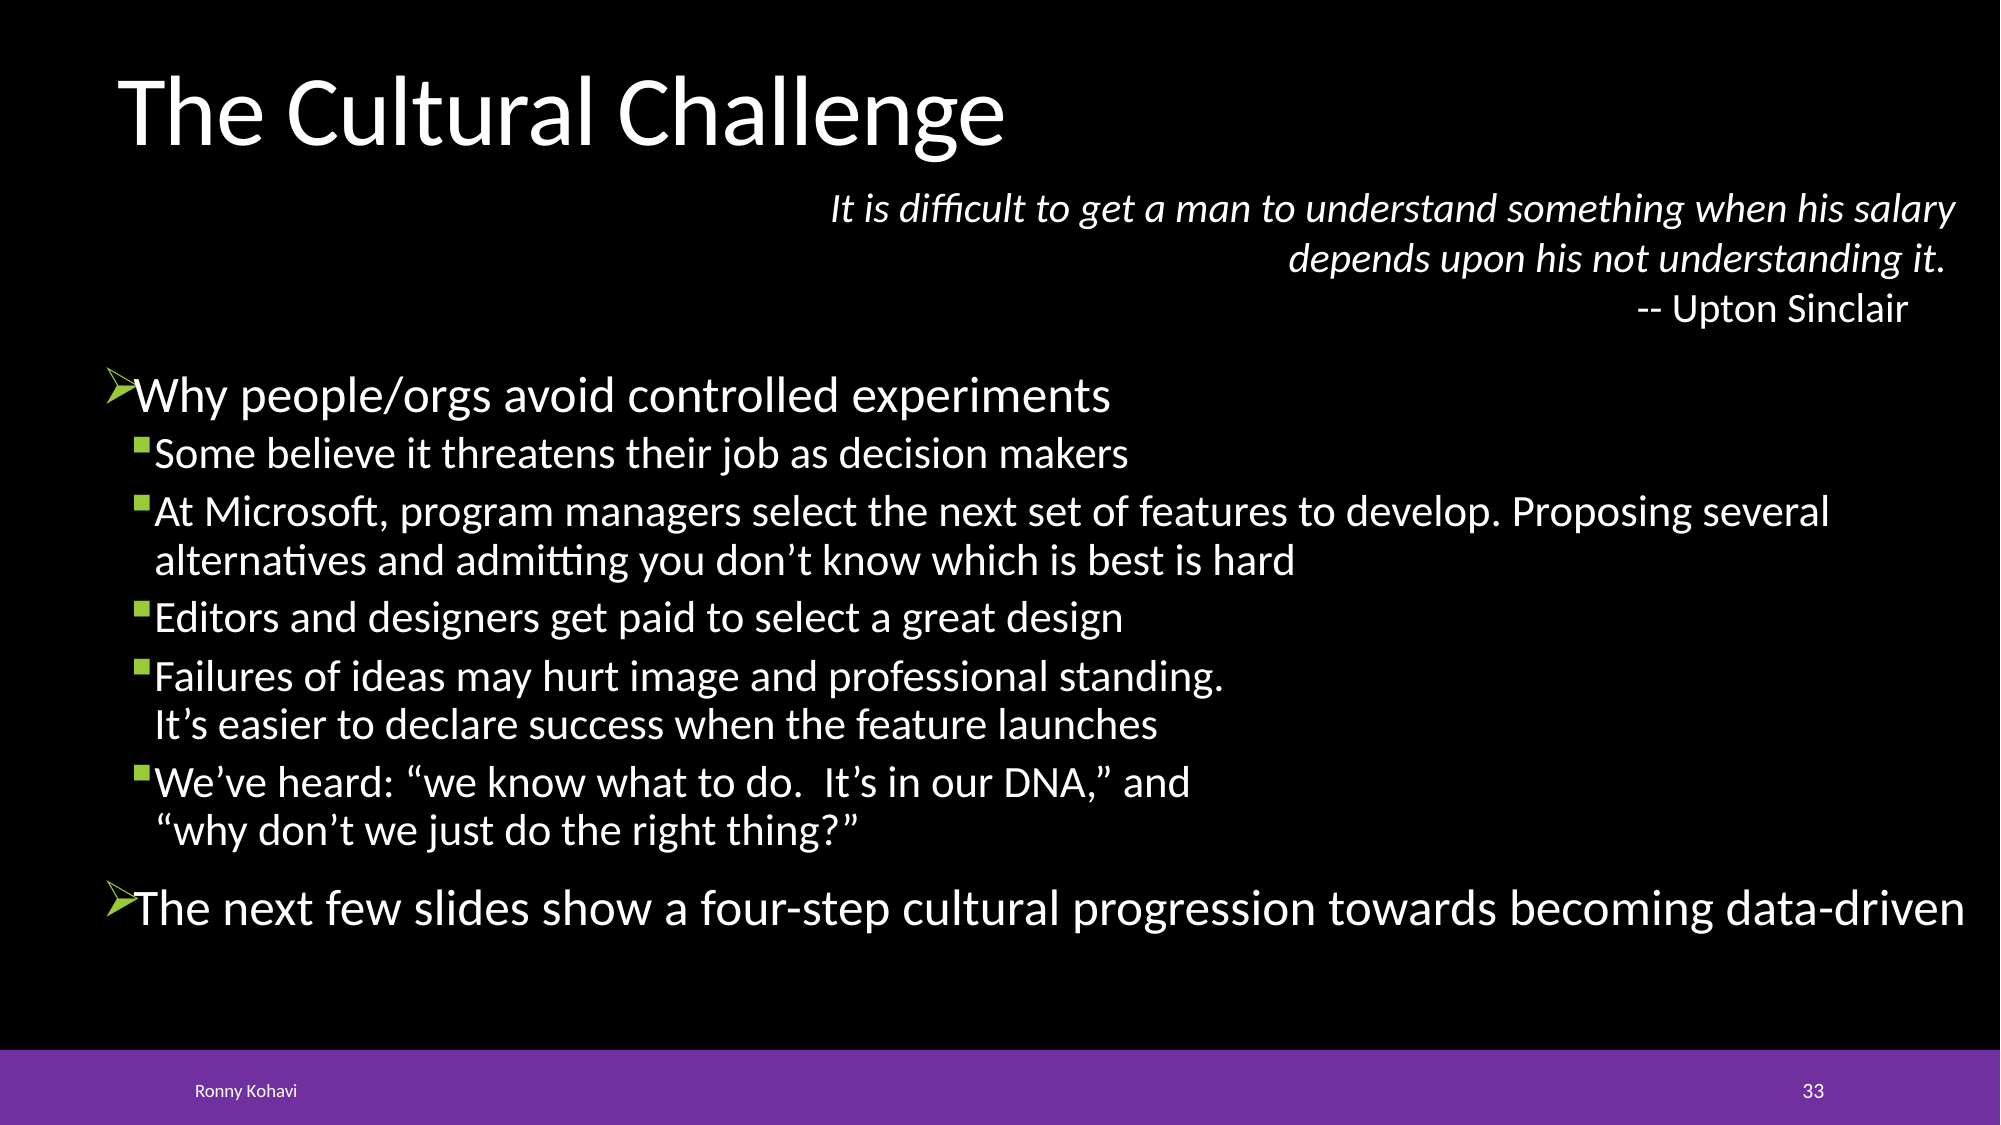

# The Cultural Challenge
It is difficult to get a man to understand something when his salary depends upon his not understanding it.
-- Upton Sinclair

Why people/orgs avoid controlled experiments
Some believe it threatens their job as decision makers
At Microsoft, program managers select the next set of features to develop. Proposing several alternatives and admitting you don’t know which is best is hard
Editors and designers get paid to select a great design
Failures of ideas may hurt image and professional standing.
It’s easier to declare success when the feature launches
We’ve heard: “we know what to do.  It’s in our DNA,” and
“why don’t we just do the right thing?”
The next few slides show a four-step cultural progression towards becoming data-driven

Ronny Kohavi
33